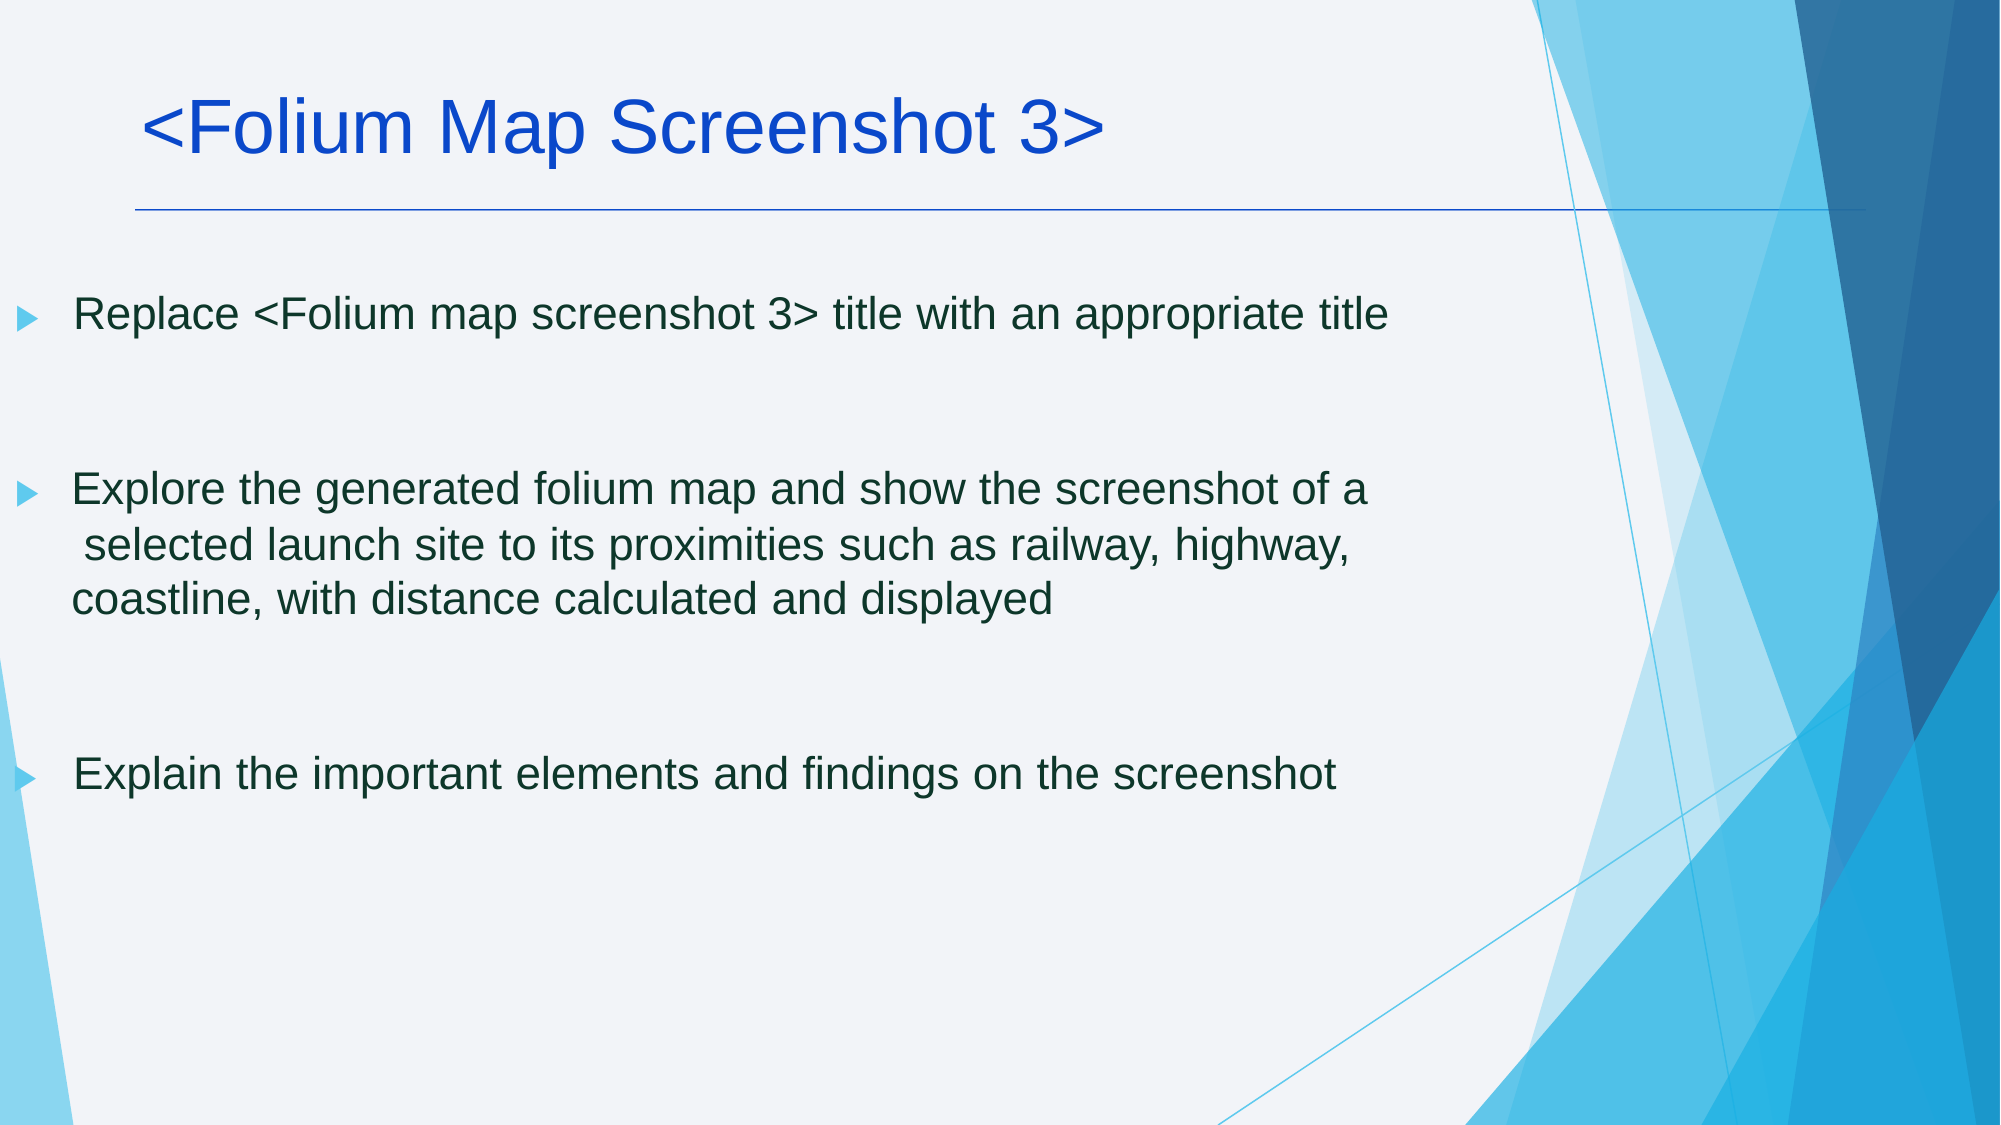

# <Folium Map Screenshot 3>
▶	Replace <Folium map screenshot 3> title with an appropriate title

▶	Explore the generated folium map and show the screenshot of a  selected launch site to its proximities such as railway, highway,  coastline, with distance calculated and displayed

▶	Explain the important elements and findings on the screenshot
37